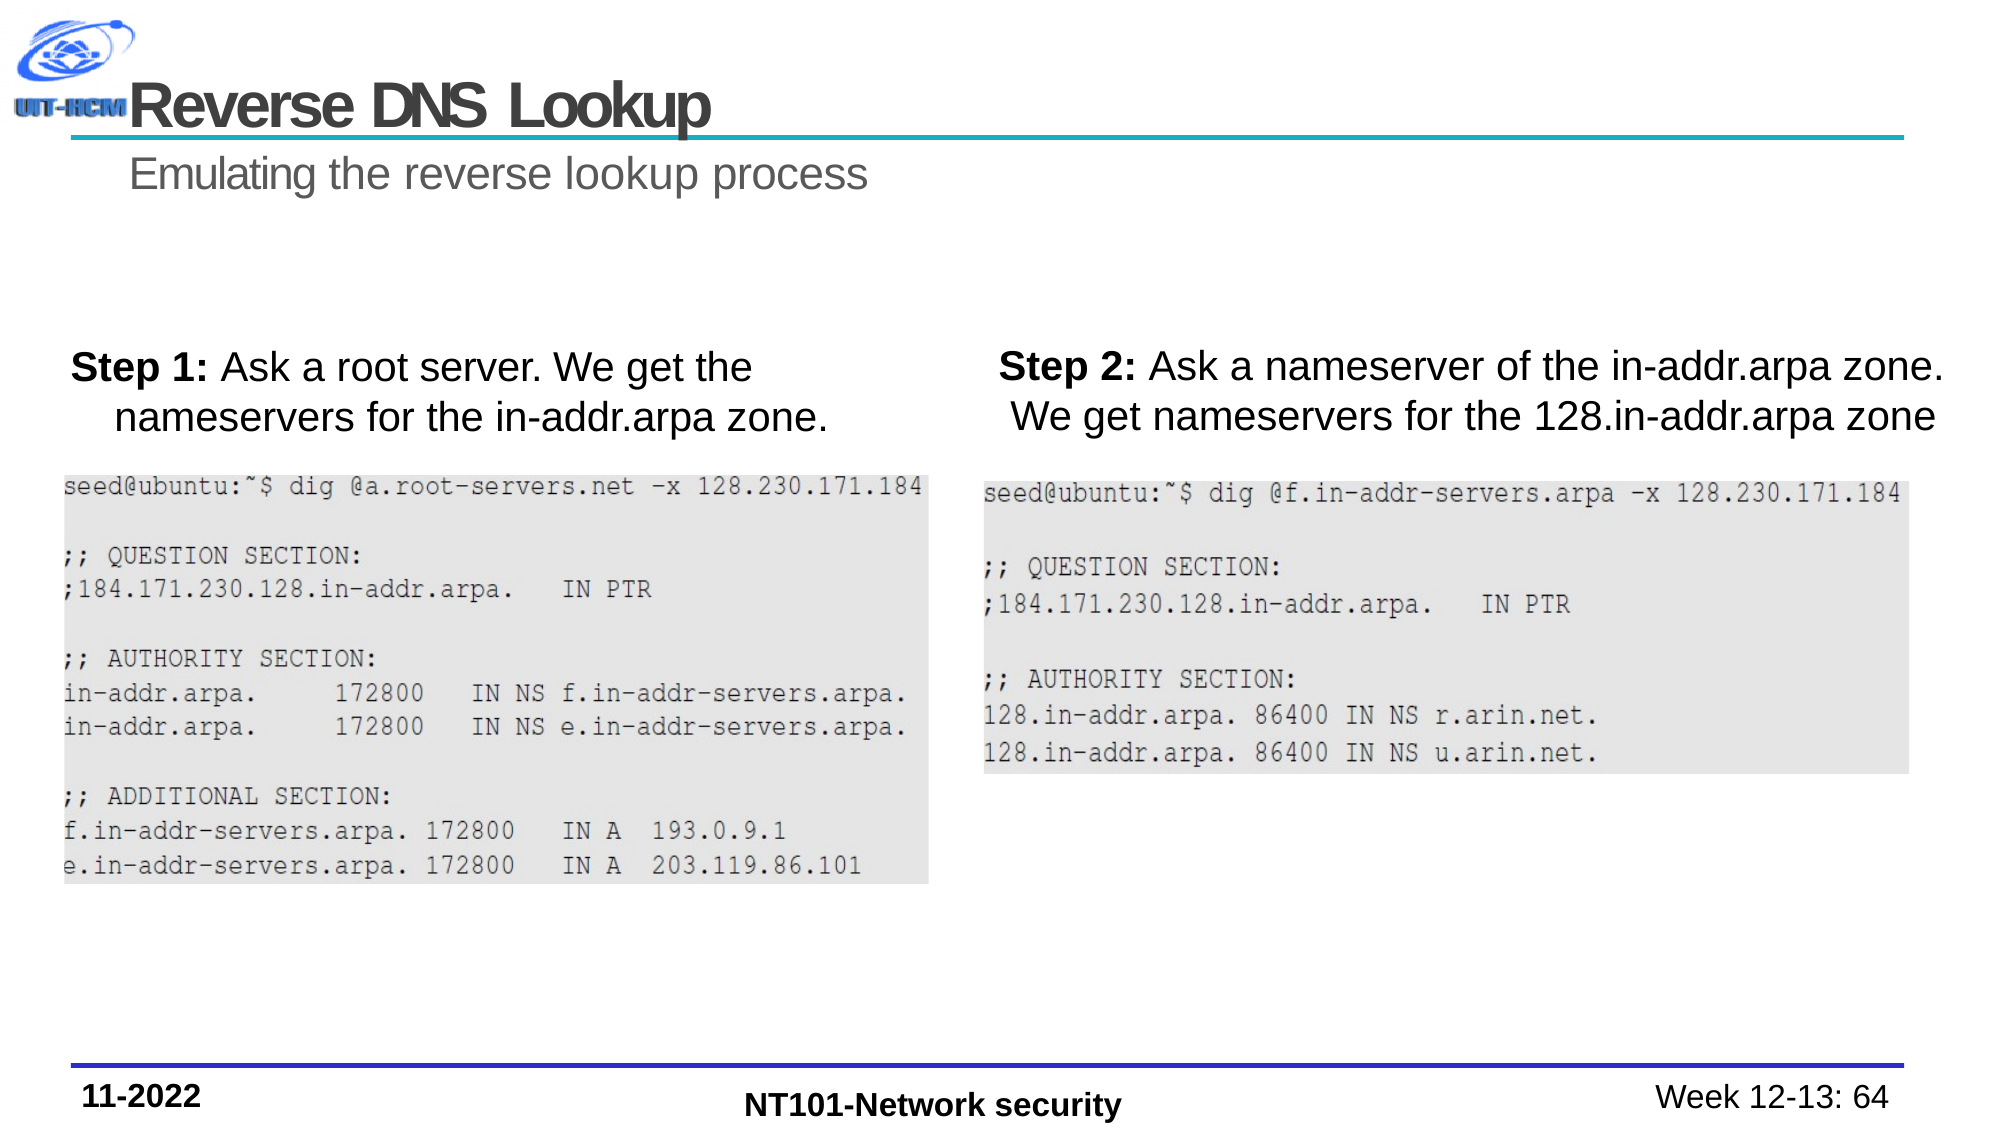

NT101 – Network Security
Winter 2020
# Reverse DNS Lookup
Emulating the reverse lookup process
Step 2: Ask a nameserver of the in-addr.arpa zone.  We get nameservers for the 128.in-addr.arpa zone
Step 1: Ask a root server. We get the  nameservers for the in-addr.arpa zone.